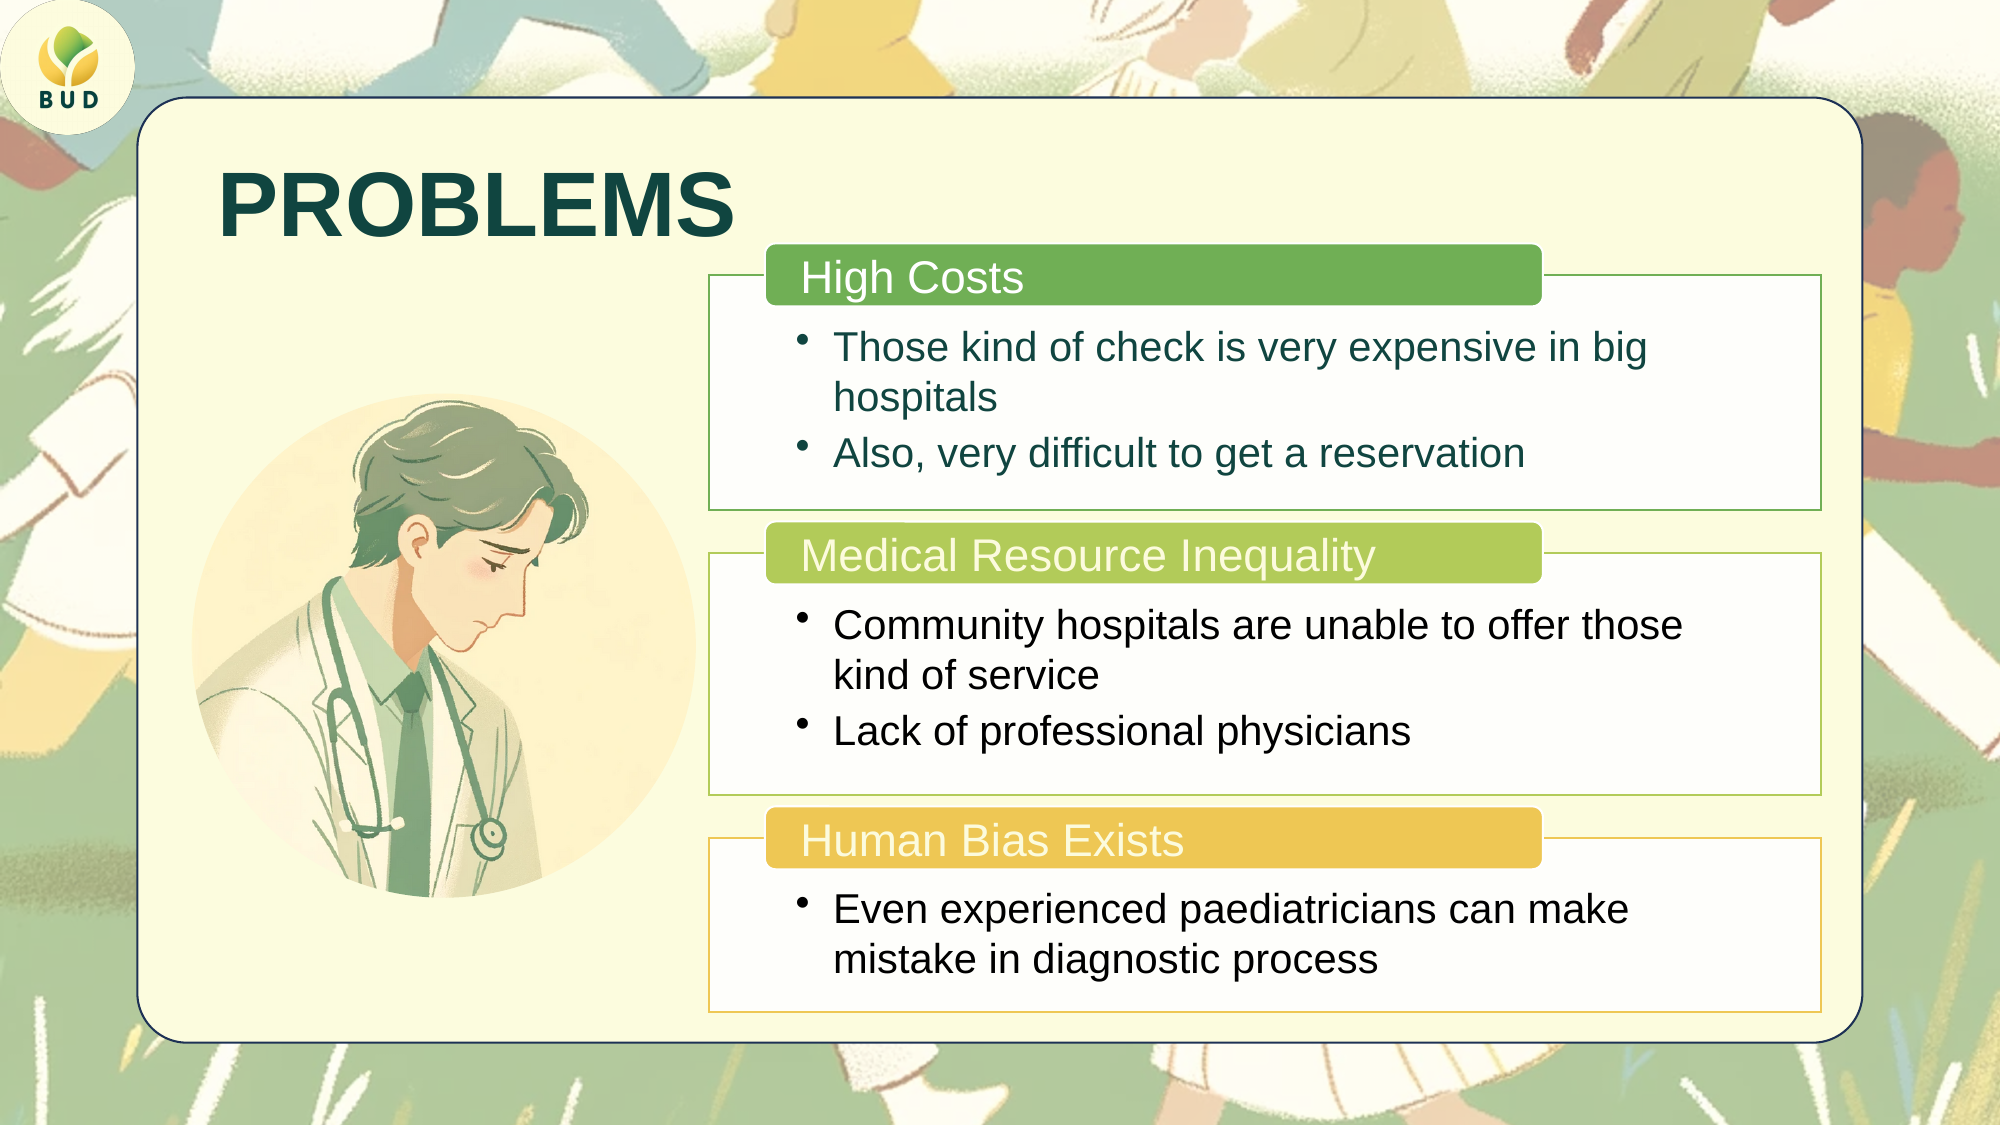

# PROBLEMS
Those kind of check is very expensive in big hospitals
Also, very difficult to get a reservation
High Costs
Community hospitals are unable to offer those kind of service
Lack of professional physicians
Medical Resource Inequality
Even experienced paediatricians can make mistake in diagnostic process
Human Bias Exists